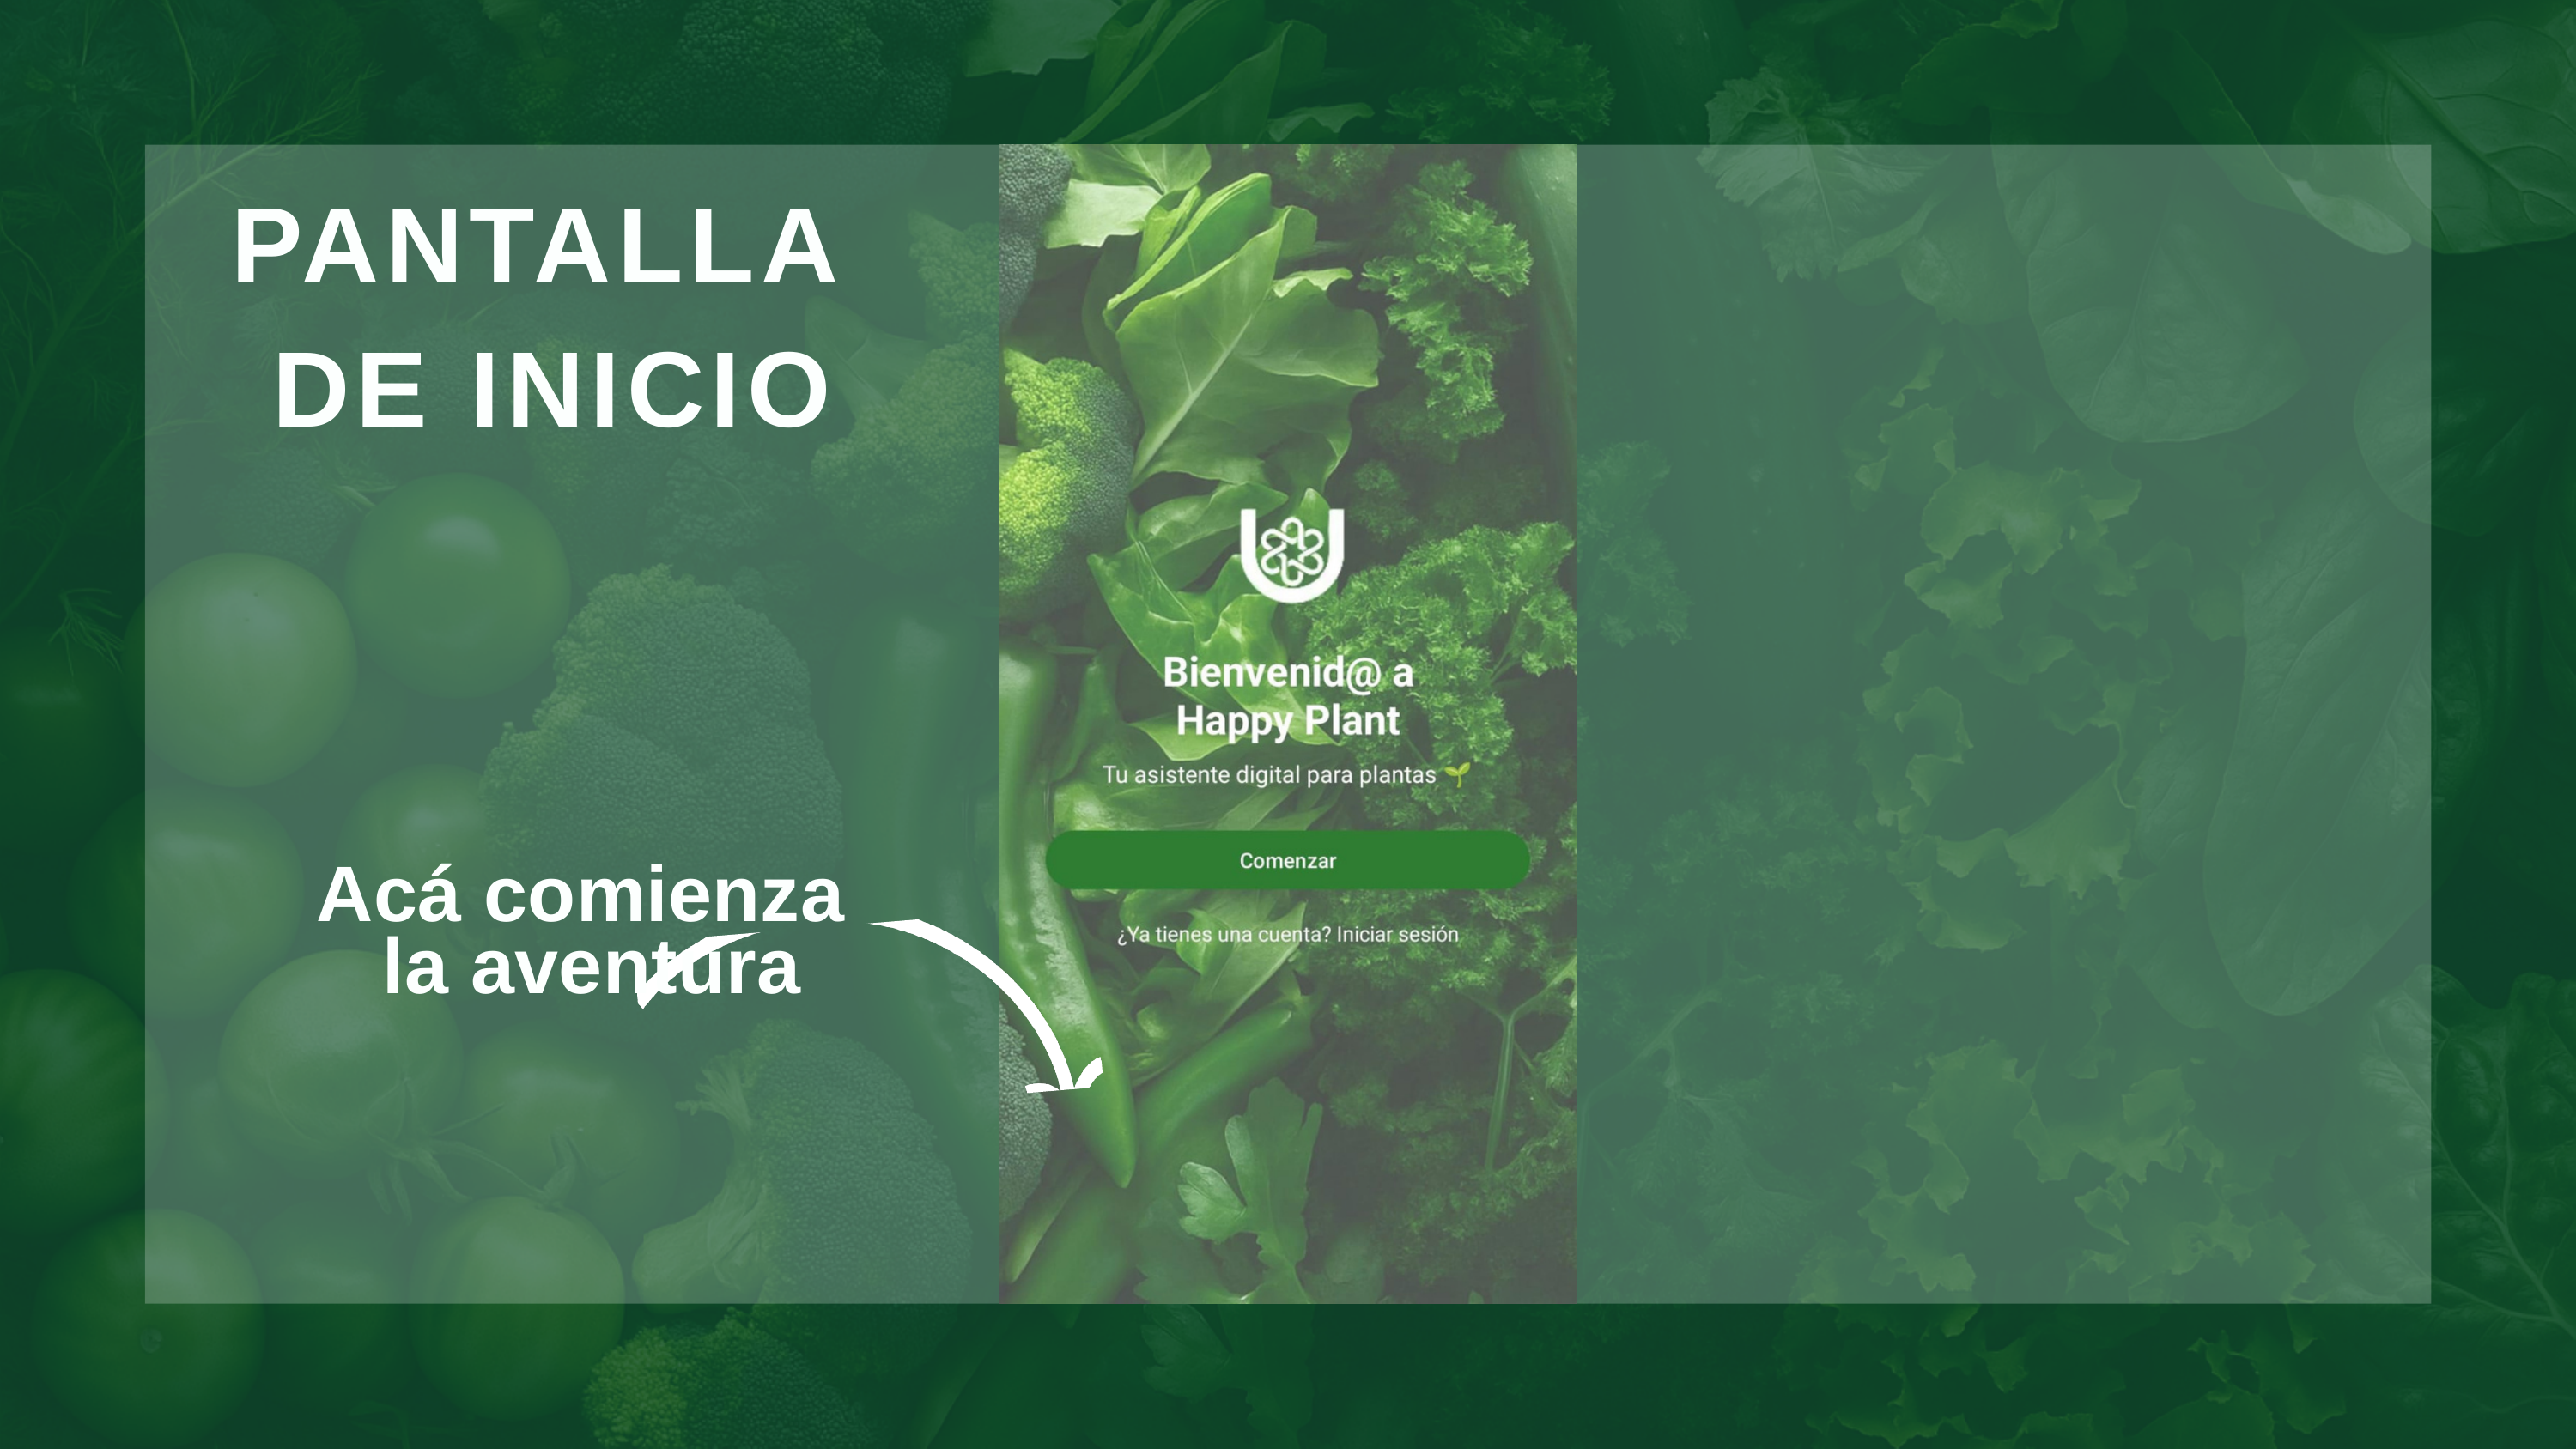

PANTALLA
DE INICIO
Acá comienza
la aventura